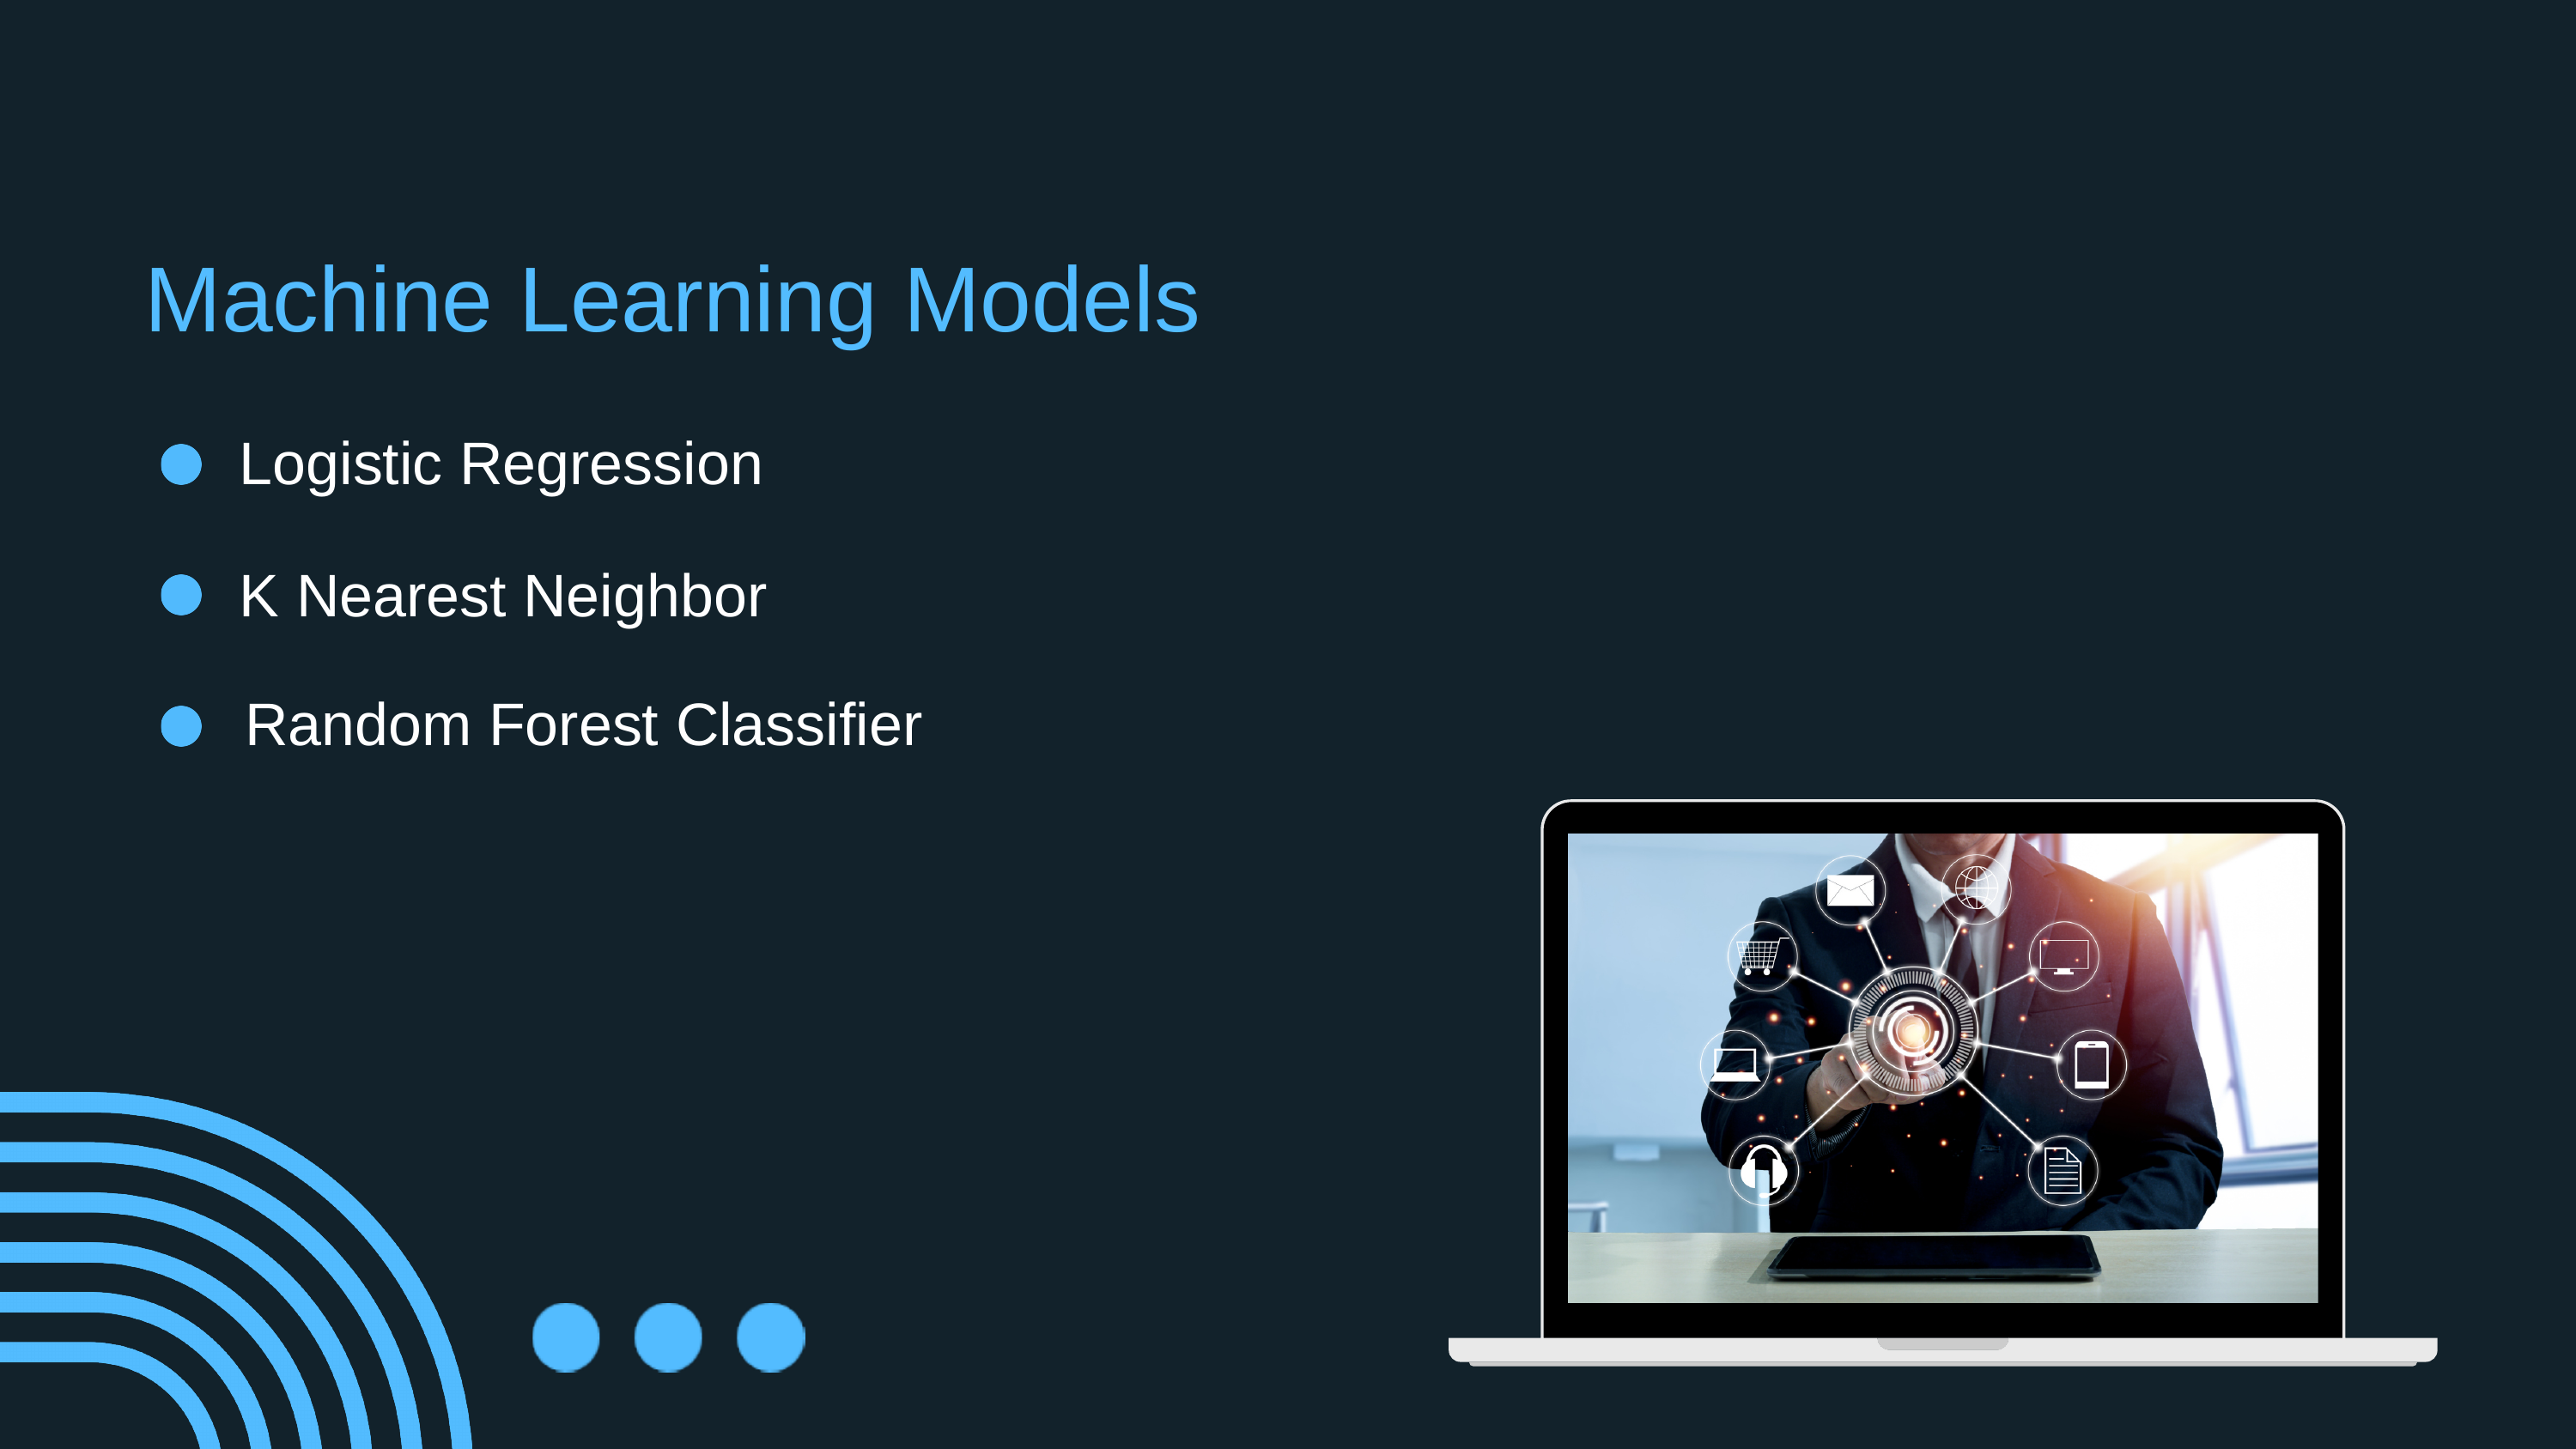

Machine Learning Models
Logistic Regression

K Nearest Neighbor

Random Forest Classifier